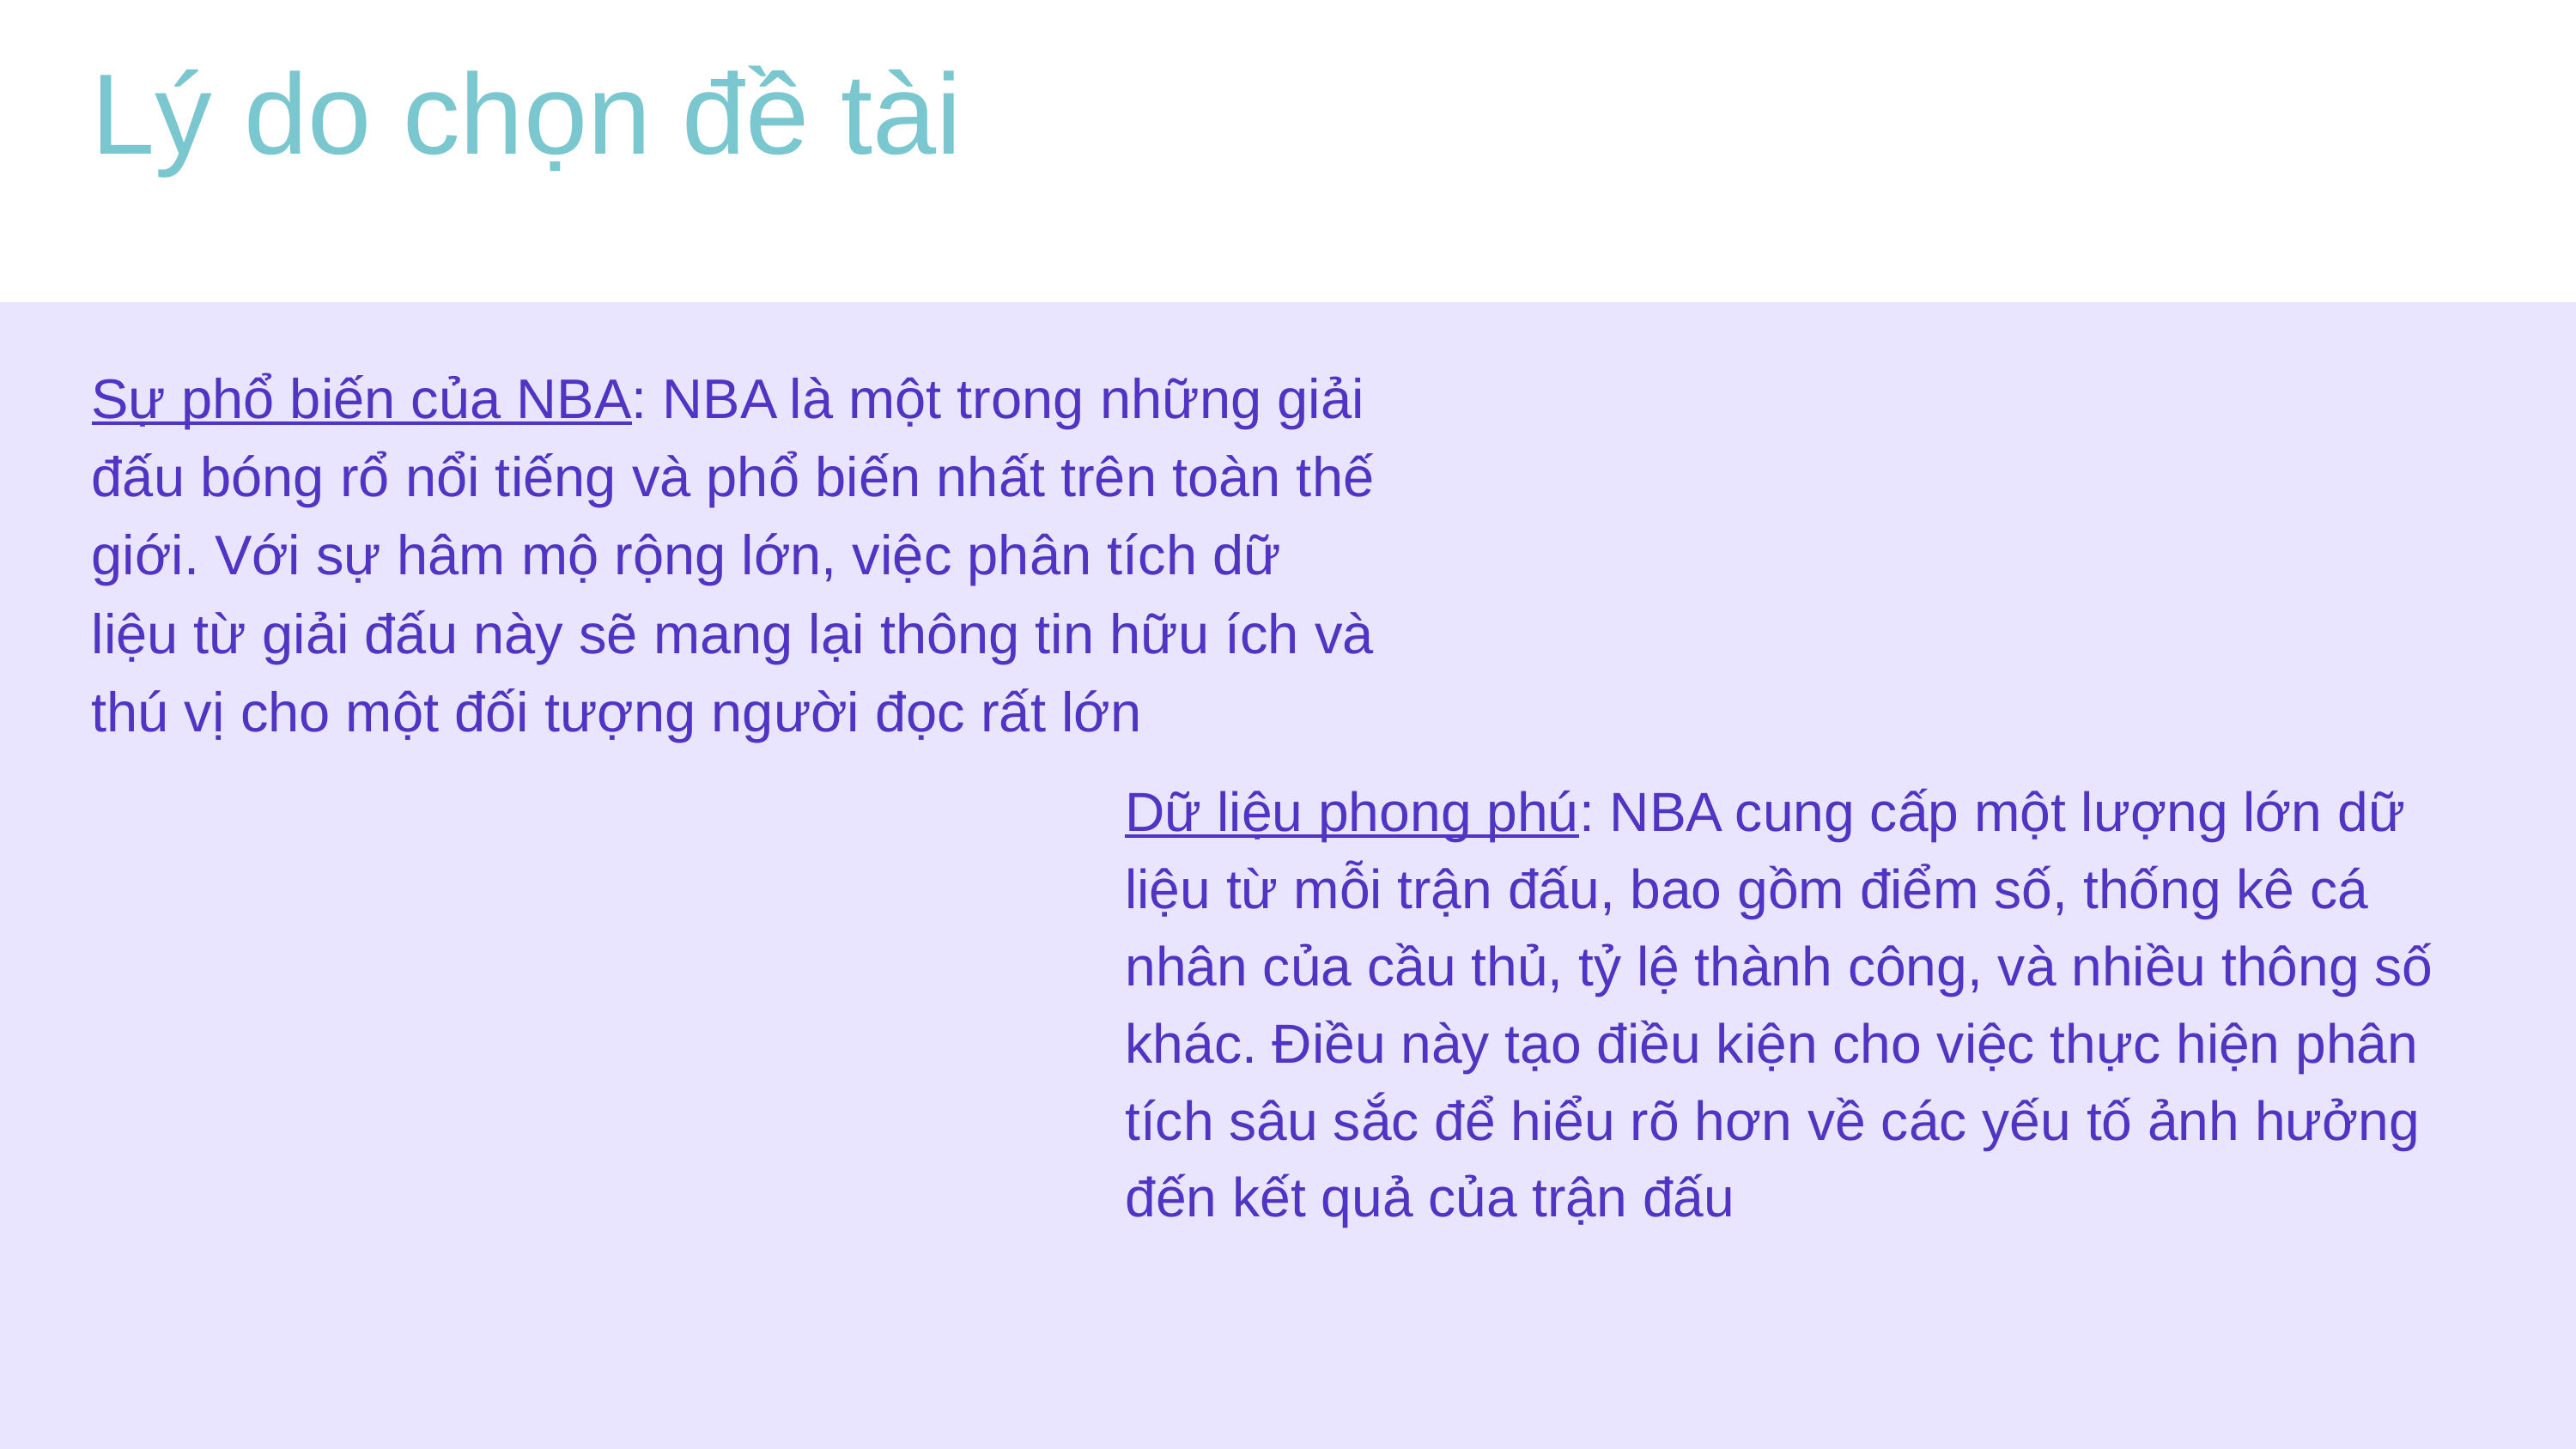

Lý do chọn đề tài

Sự phổ biến của NBA: NBA là một trong những giải đấu bóng rổ nổi tiếng và phổ biến nhất trên toàn thế giới. Với sự hâm mộ rộng lớn, việc phân tích dữ liệu từ giải đấu này sẽ mang lại thông tin hữu ích và thú vị cho một đối tượng người đọc rất lớn
Dữ liệu phong phú: NBA cung cấp một lượng lớn dữ liệu từ mỗi trận đấu, bao gồm điểm số, thống kê cá nhân của cầu thủ, tỷ lệ thành công, và nhiều thông số khác. Điều này tạo điều kiện cho việc thực hiện phân tích sâu sắc để hiểu rõ hơn về các yếu tố ảnh hưởng đến kết quả của trận đấu